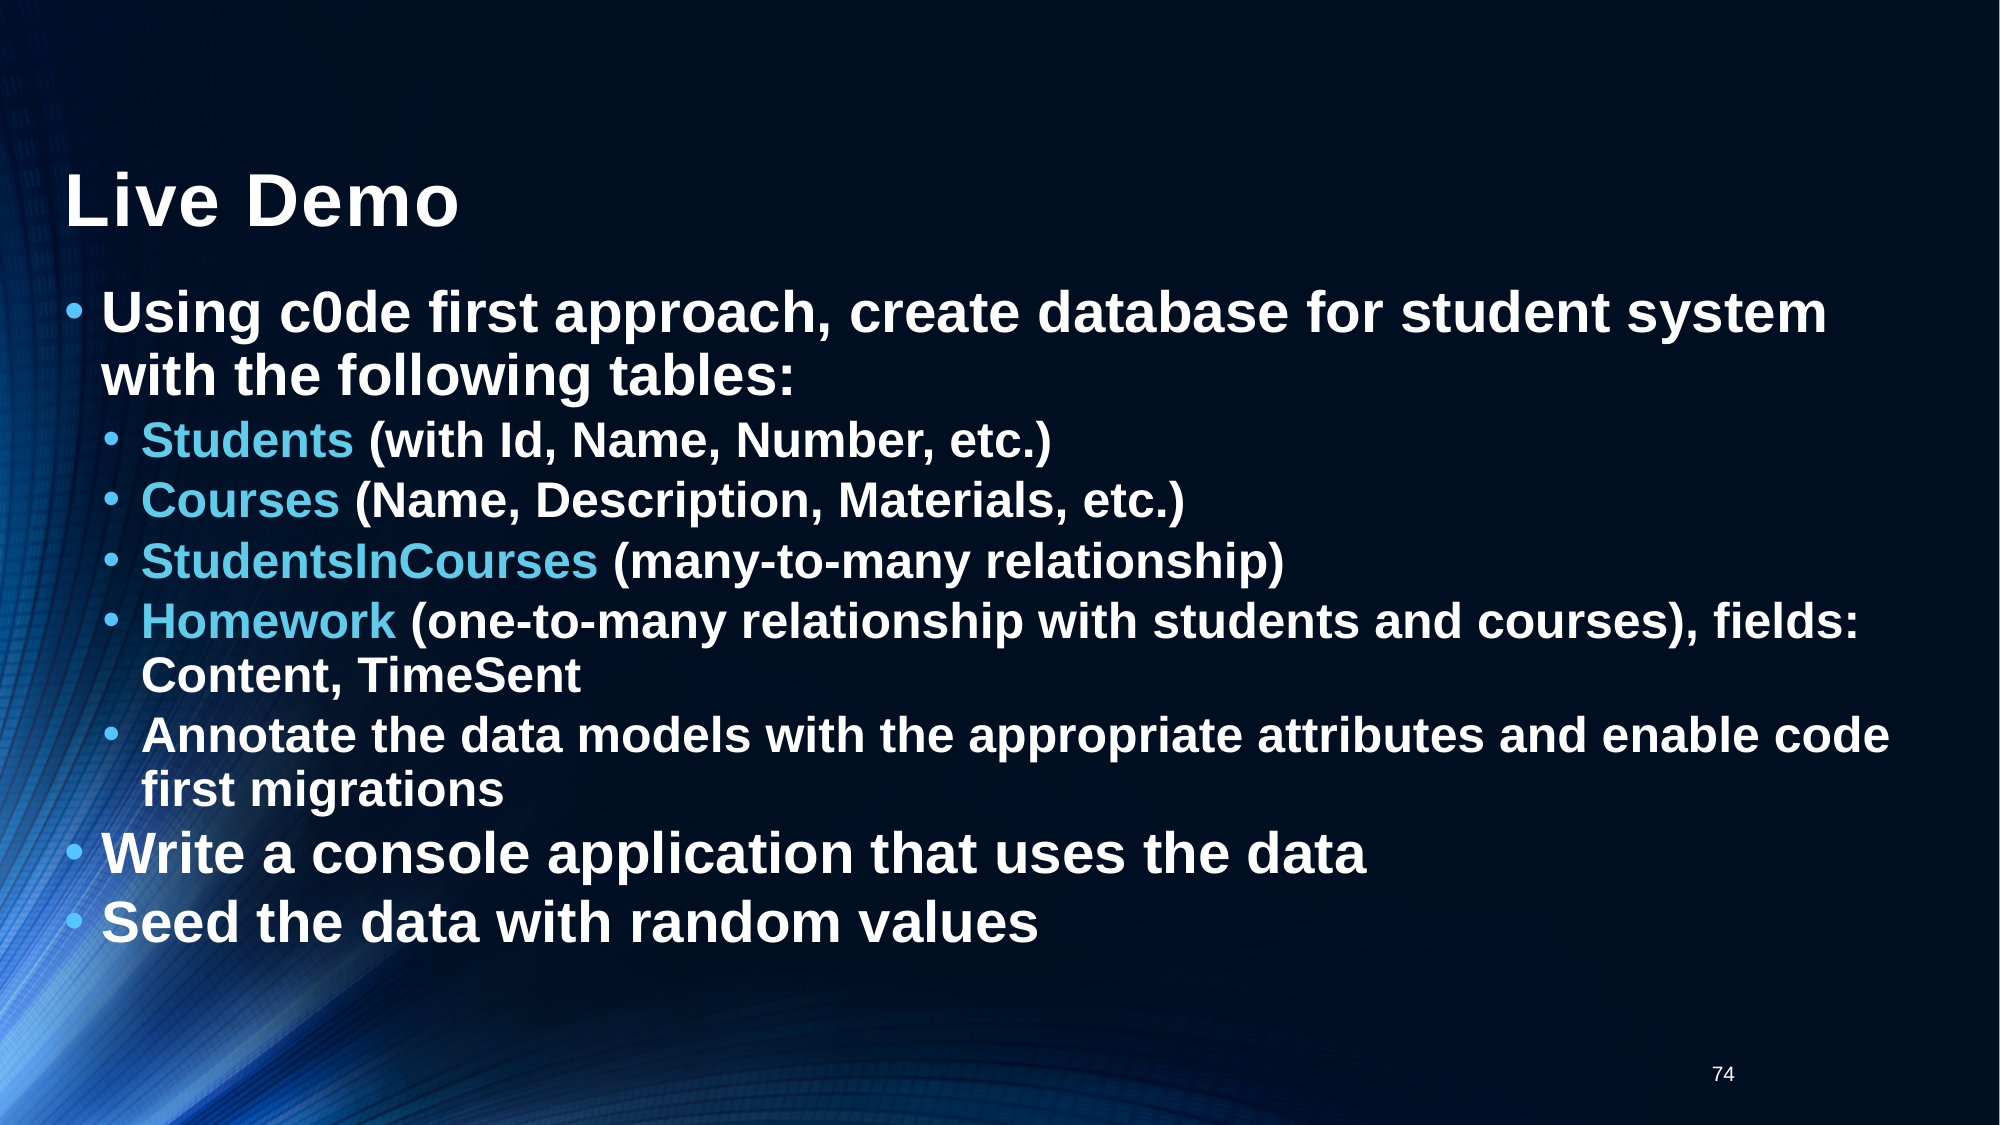

# Live Demo
Using c0de first approach, create database for student system with the following tables:
Students (with Id, Name, Number, etc.)
Courses (Name, Description, Materials, etc.)
StudentsInCourses (many-to-many relationship)
Homework (one-to-many relationship with students and courses), fields: Content, TimeSent
Annotate the data models with the appropriate attributes and enable code first migrations
Write a console application that uses the data
Seed the data with random values
74